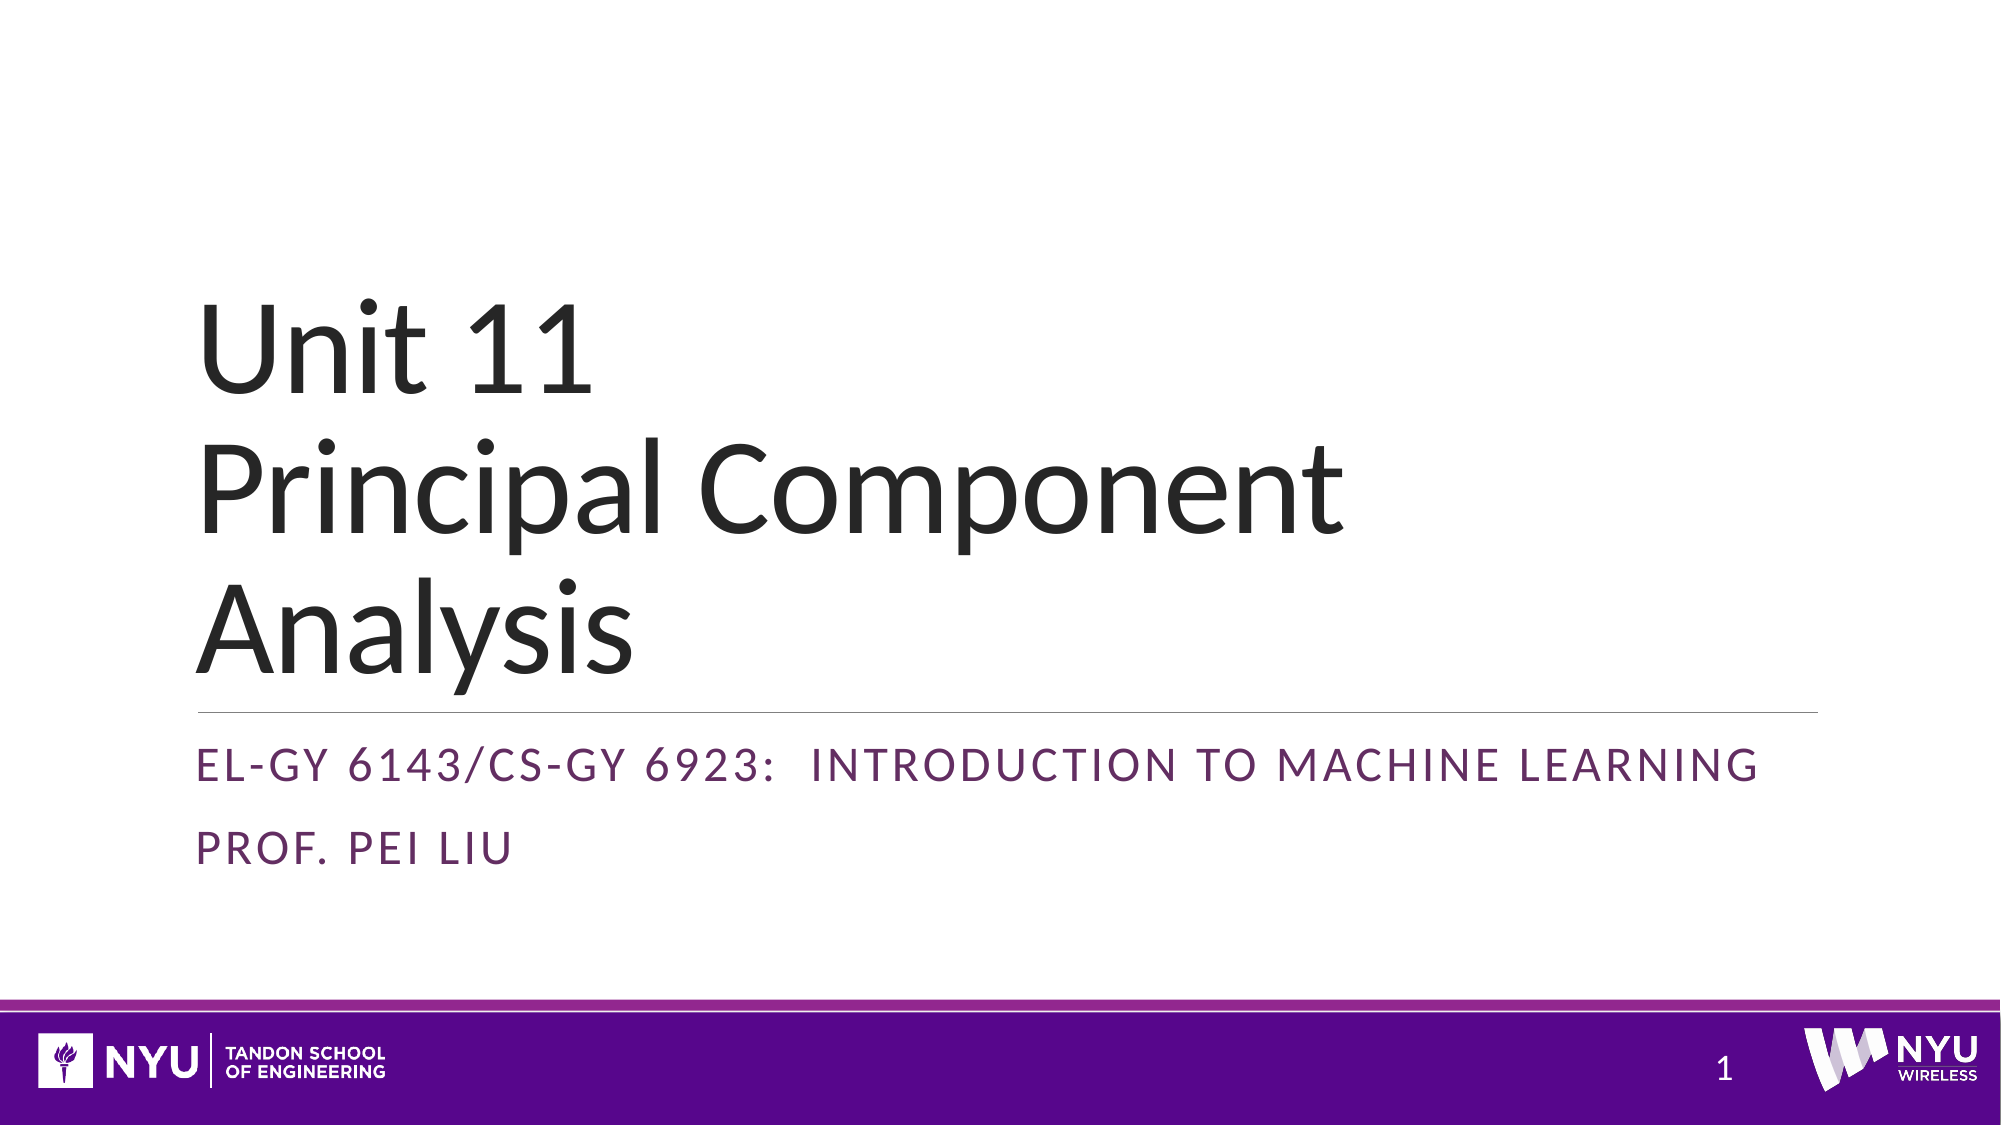

# Unit 11 Principal Component Analysis
EL-Gy 6143/CS-GY 6923:  Introduction to machine learning
Prof. pei liu
1